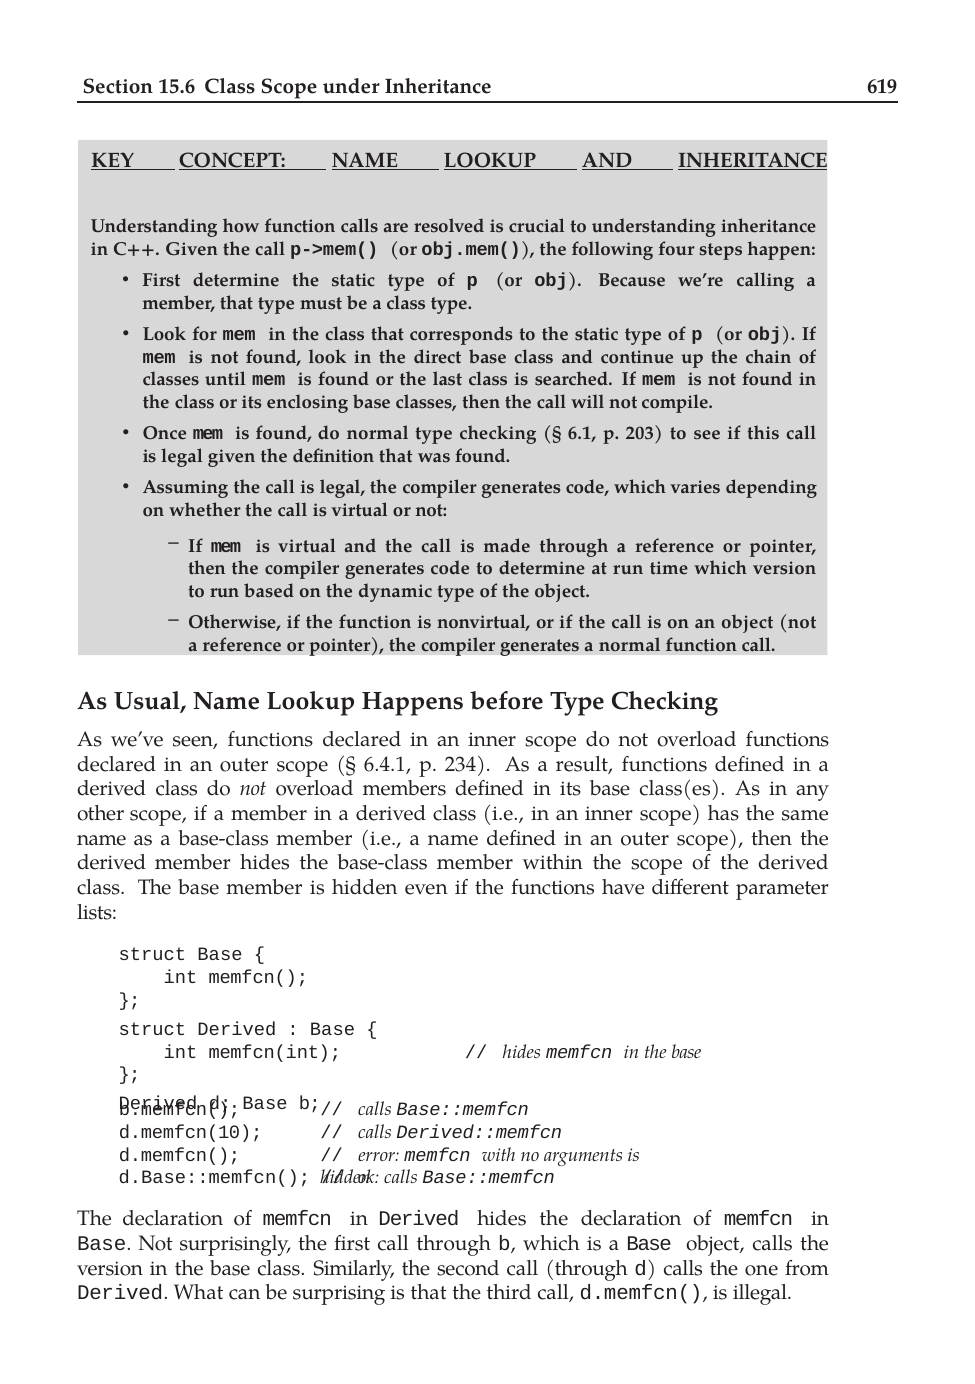

Section 15.6 Class Scope under Inheritance
619

Key Concept: Name Lookup and Inheritance
Understanding how function calls are resolved is crucial to understanding inheritance in C++. Given the call p->mem() (or obj.mem()), the following four steps happen:
First determine the static type of p (or obj). Because we’re calling a member, that type must be a class type.
Look for mem in the class that corresponds to the static type of p (or obj). If mem is not found, look in the direct base class and continue up the chain of classes until mem is found or the last class is searched. If mem is not found in the class or its enclosing base classes, then the call will not compile.
Once mem is found, do normal type checking (§ 6.1, p. 203) to see if this call is legal given the definition that was found.
Assuming the call is legal, the compiler generates code, which varies depending on whether the call is virtual or not:
If mem is virtual and the call is made through a reference or pointer, then the compiler generates code to determine at run time which version to run based on the dynamic type of the object.
Otherwise, if the function is nonvirtual, or if the call is on an object (not a reference or pointer), the compiler generates a normal function call.
As Usual, Name Lookup Happens before Type Checking
As we’ve seen, functions declared in an inner scope do not overload functions declared in an outer scope (§ 6.4.1, p. 234). As a result, functions defined in a derived class do not overload members defined in its base class(es). As in any other scope, if a member in a derived class (i.e., in an inner scope) has the same name as a base-class member (i.e., a name defined in an outer scope), then the derived member hides the base-class member within the scope of the derived class. The base member is hidden even if the functions have different parameter lists:
struct Base {
int memfcn();
};
struct Derived : Base {
int memfcn(int);	// hides memfcn in the base
};
Derived d; Base b;
// calls Base::memfcn
// calls Derived::memfcn
// error: memfcn with no arguments is hidden
b.memfcn();
d.memfcn(10);
d.memfcn();
d.Base::memfcn(); // ok: calls Base::memfcn
The declaration of memfcn in Derived hides the declaration of memfcn in Base. Not surprisingly, the first call through b, which is a Base object, calls the version in the base class. Similarly, the second call (through d) calls the one from Derived. What can be surprising is that the third call, d.memfcn(), is illegal.